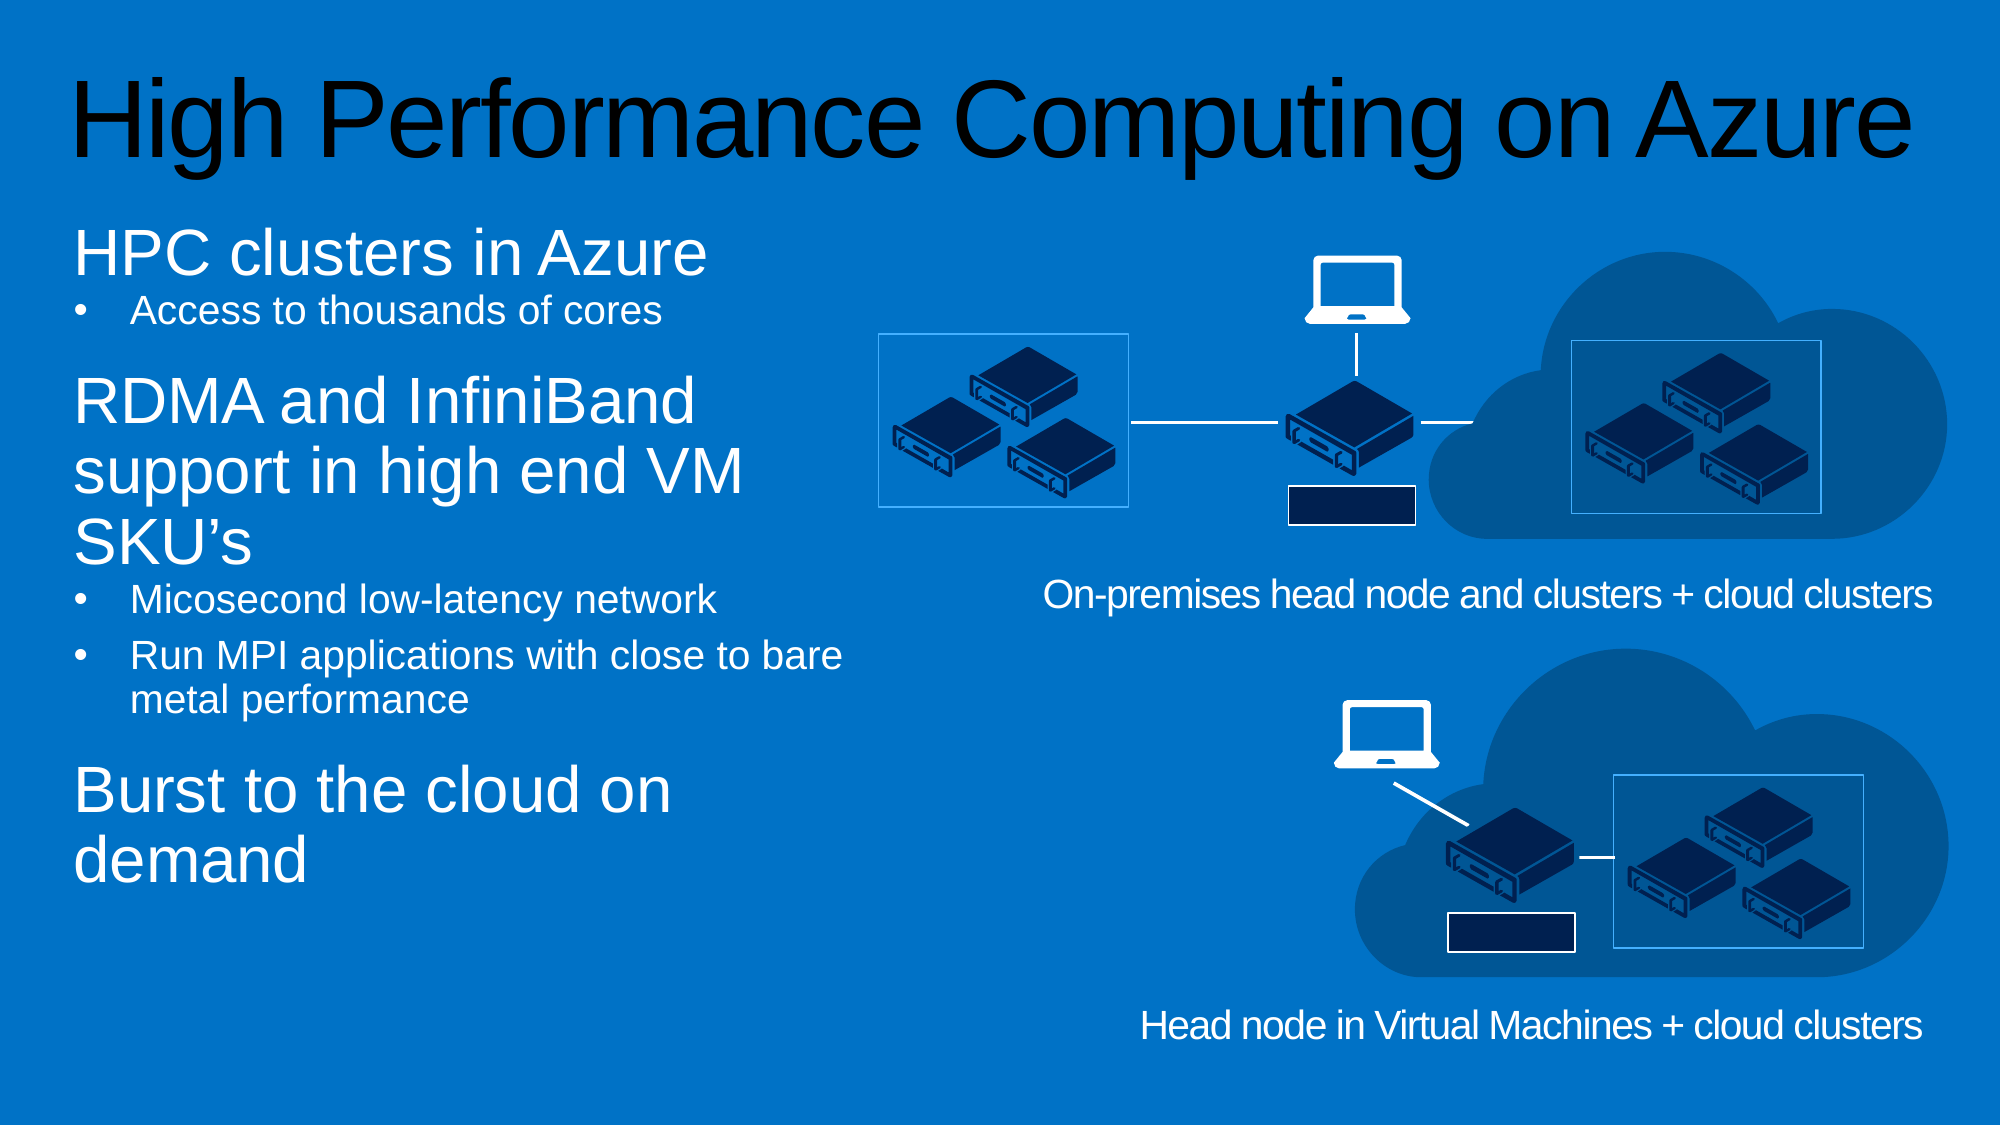

# High Performance Computing on Azure
HPC clusters in Azure
Access to thousands of cores
RDMA and InfiniBand support in high end VM SKU’s
Micosecond low-latency network
Run MPI applications with close to bare
metal performance
Burst to the cloud on demand

On-premises head node and clusters + cloud clusters

Head node in Virtual Machines + cloud clusters